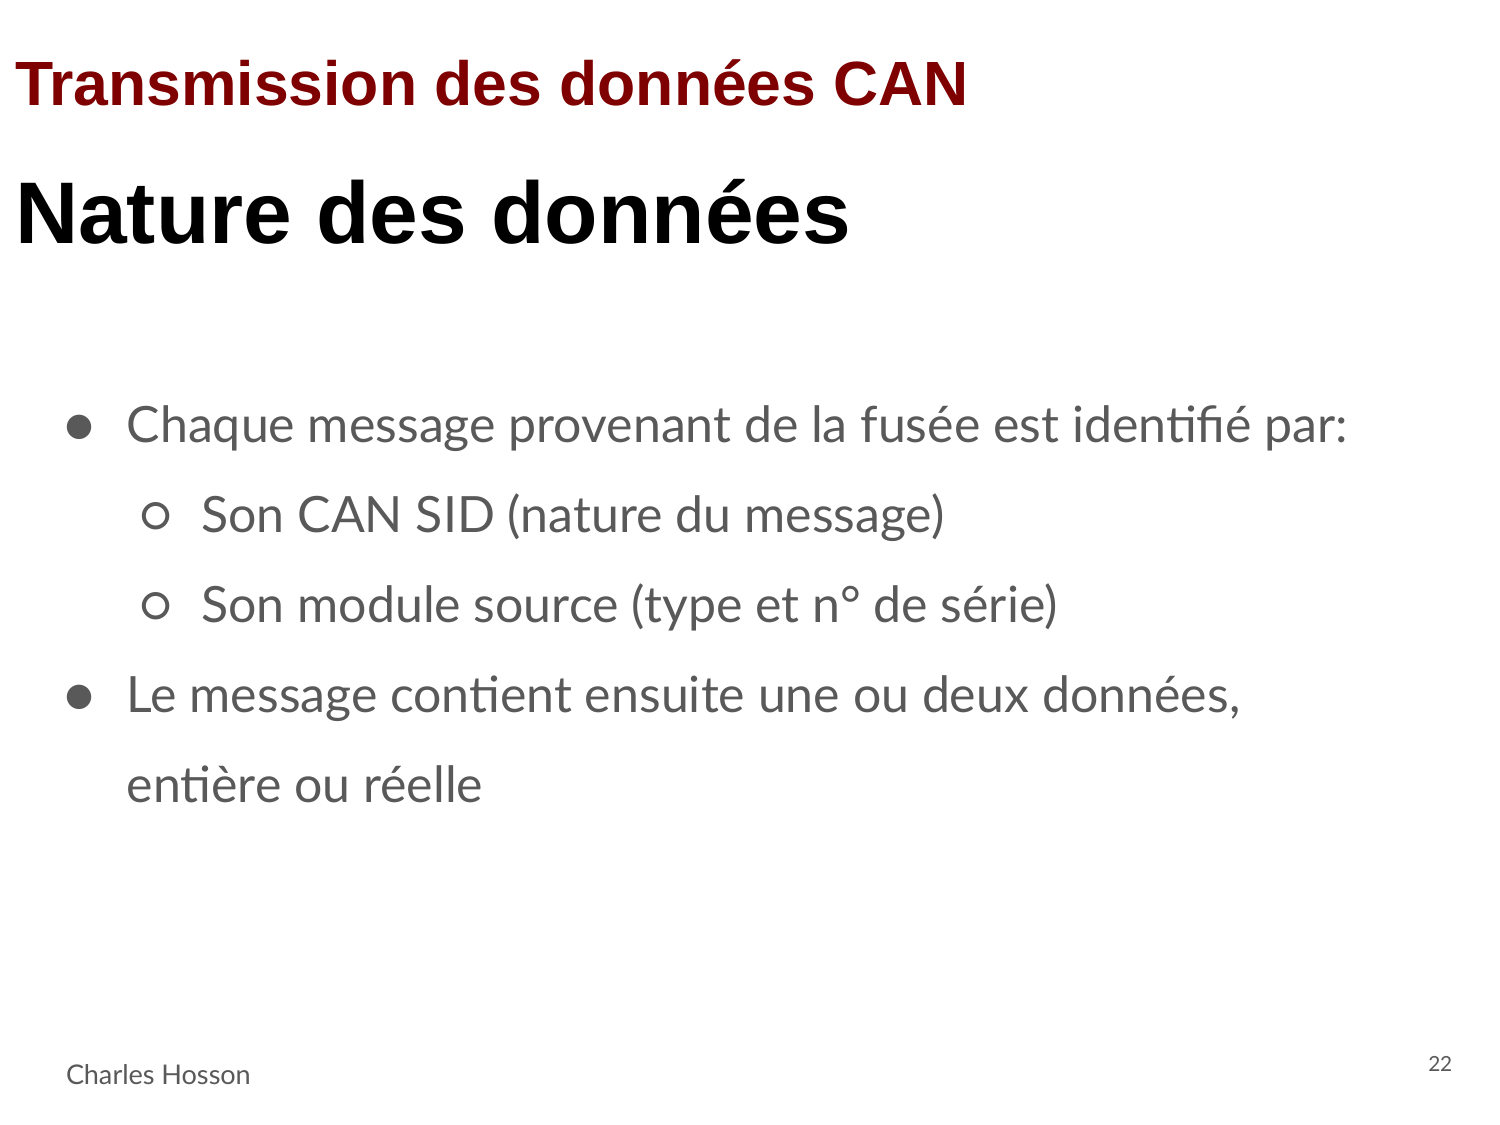

# Transmission des données CAN
Nature des données
Chaque message provenant de la fusée est identifié par:
Son CAN SID (nature du message)
Son module source (type et n° de série)
Le message contient ensuite une ou deux données,
entière ou réelle

22
Charles Hosson